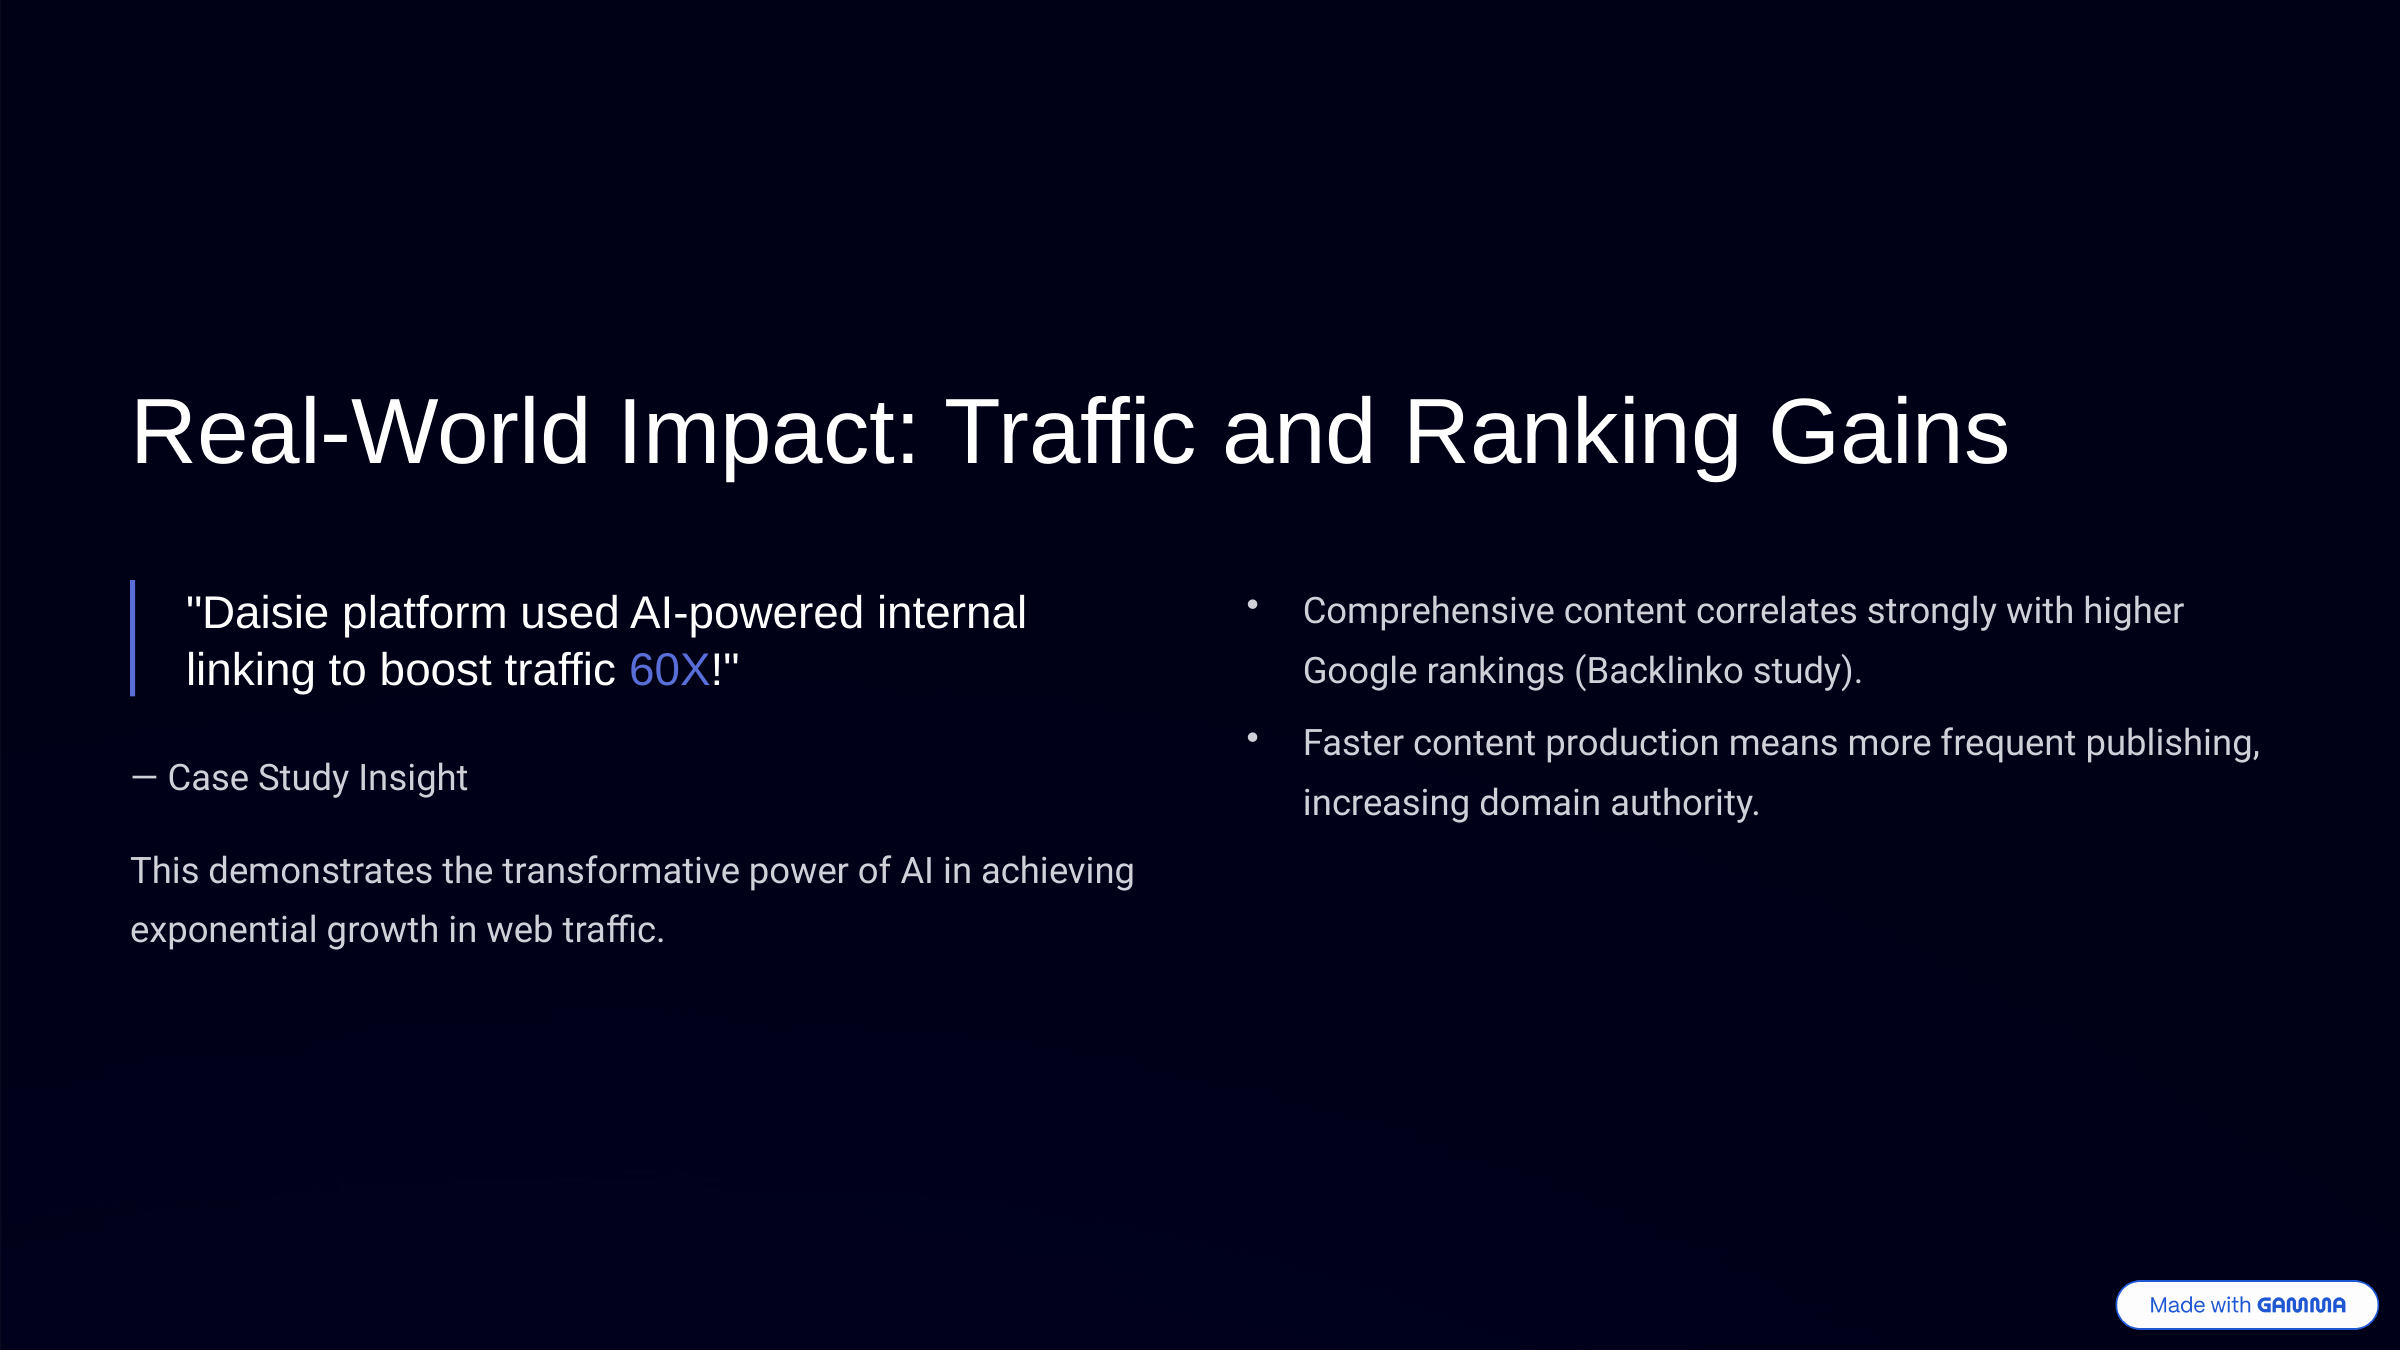

Real-World Impact: Traffic and Ranking Gains
Comprehensive content correlates strongly with higher Google rankings (Backlinko study).

"Daisie platform used AI-powered internal linking to boost traffic 60X!"
Faster content production means more frequent publishing, increasing domain authority.
— Case Study Insight
This demonstrates the transformative power of AI in achieving exponential growth in web traffic.